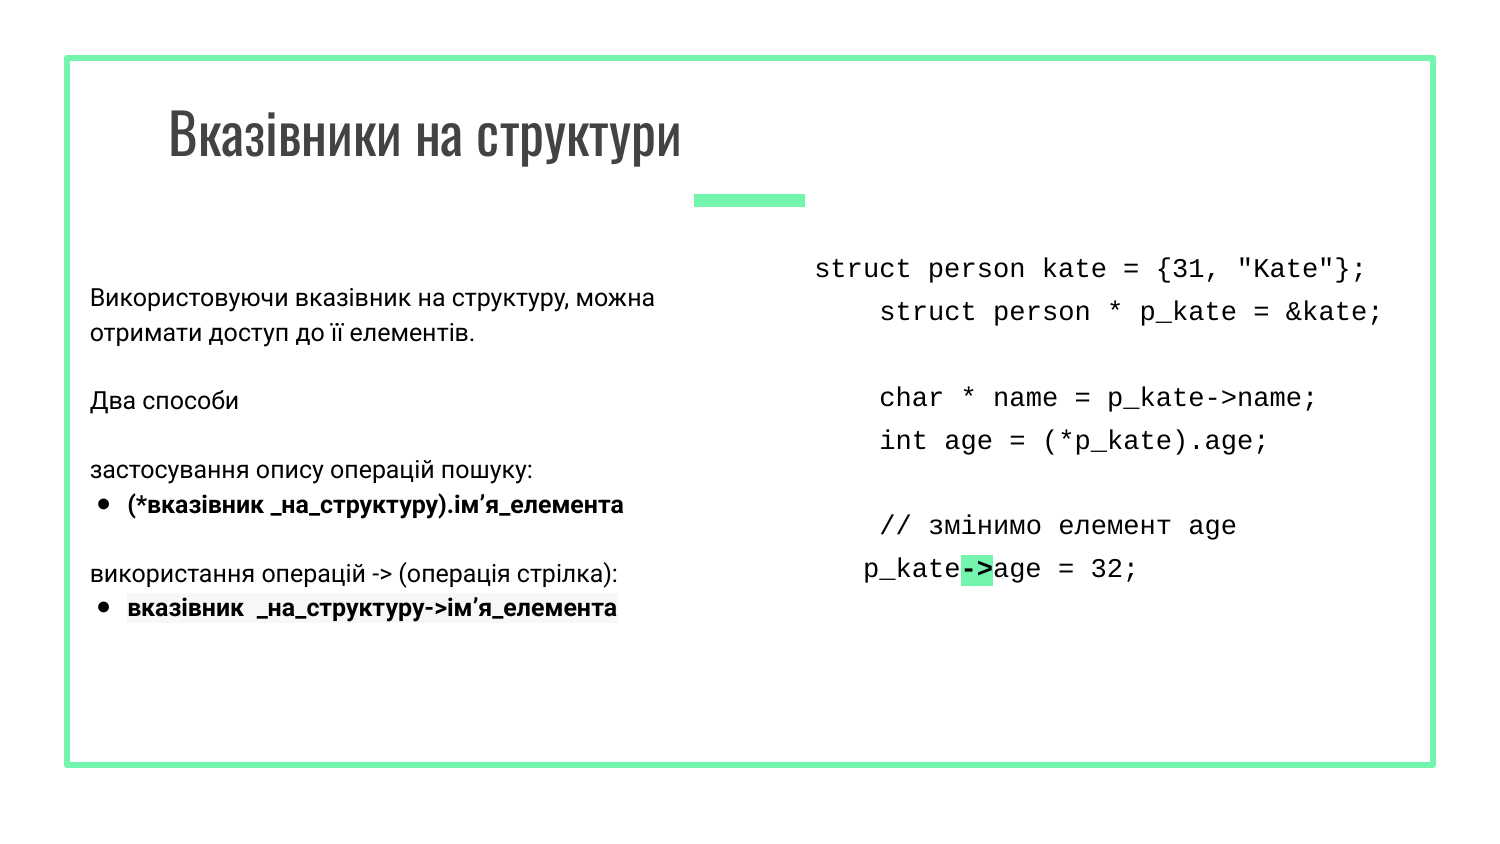

# Вказівники на структури
struct person kate = {31, "Kate"};
    struct person * p_kate = &kate;

    char * name = p_kate->name;
    int age = (*p_kate).age;

    // змінимо елемент age
   p_kate->age = 32;

Використовуючи вказівник на структуру, можна отримати доступ до її елементів.

Два способи

застосування опису операцій пошуку:
(*вказівник _на_структуру).ім’я_елемента

використання операцій -> (операція стрілка):
вказівник  _на_структуру->ім’я_елемента